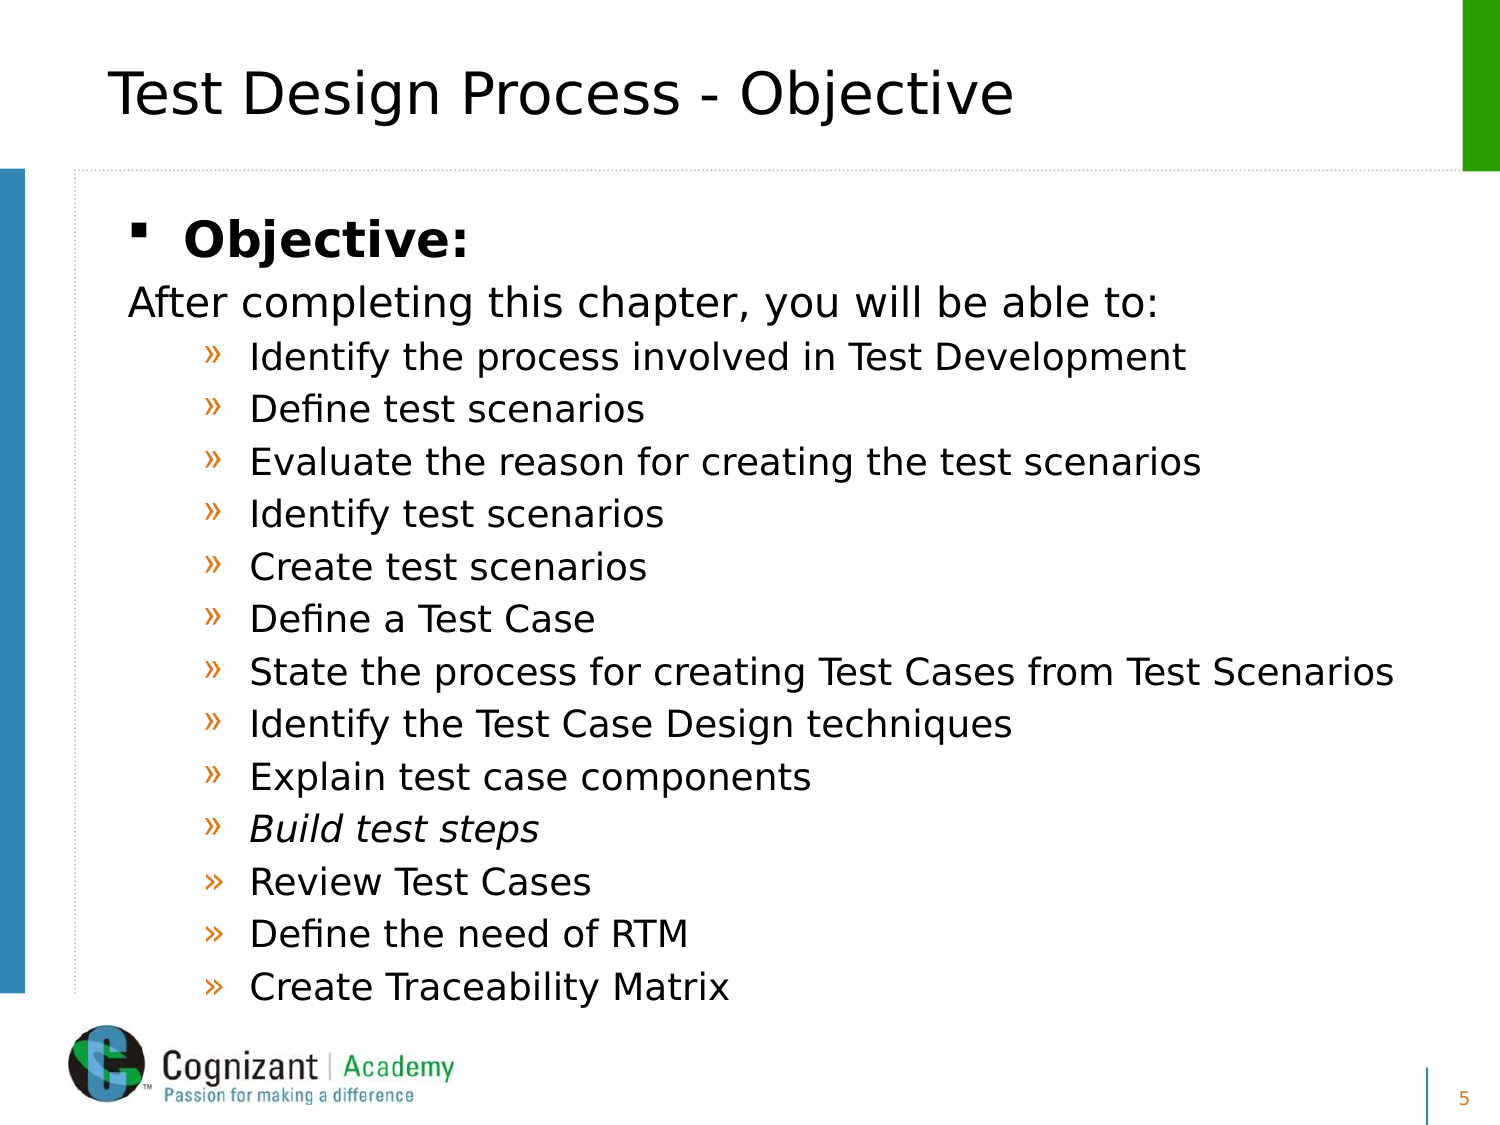

# Test Design Process - Objective
Objective:
After completing this chapter, you will be able to:
Identify the process involved in Test Development
Define test scenarios
Evaluate the reason for creating the test scenarios
Identify test scenarios
Create test scenarios
Define a Test Case
State the process for creating Test Cases from Test Scenarios
Identify the Test Case Design techniques
Explain test case components
Build test steps
Review Test Cases
Define the need of RTM
Create Traceability Matrix

5